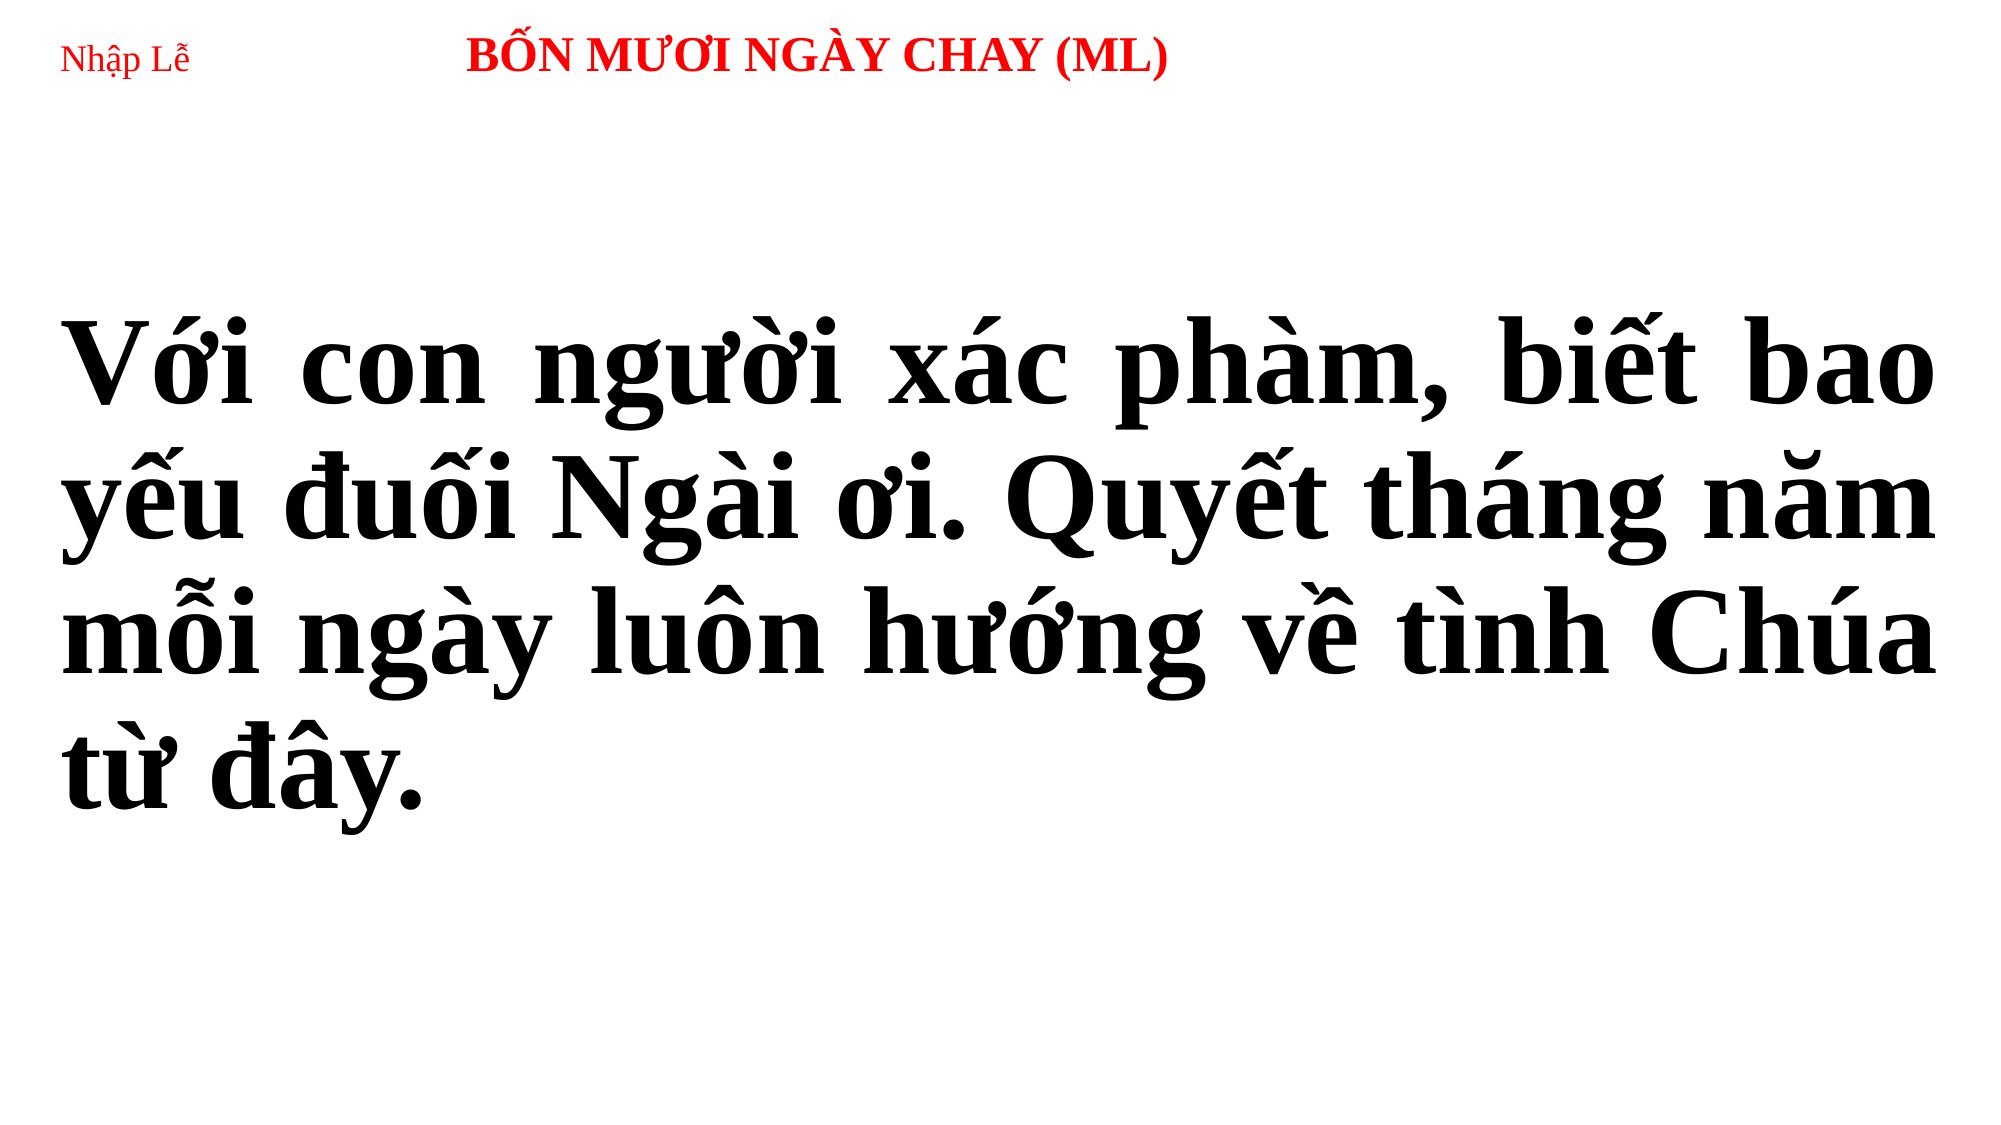

# Nhập Lễ                             BỐN MƯƠI NGÀY CHAY (ML)
Với con người xác phàm, biết bao yếu đuối Ngài ơi. Quyết tháng năm mỗi ngày luôn hướng về tình Chúa từ đây.